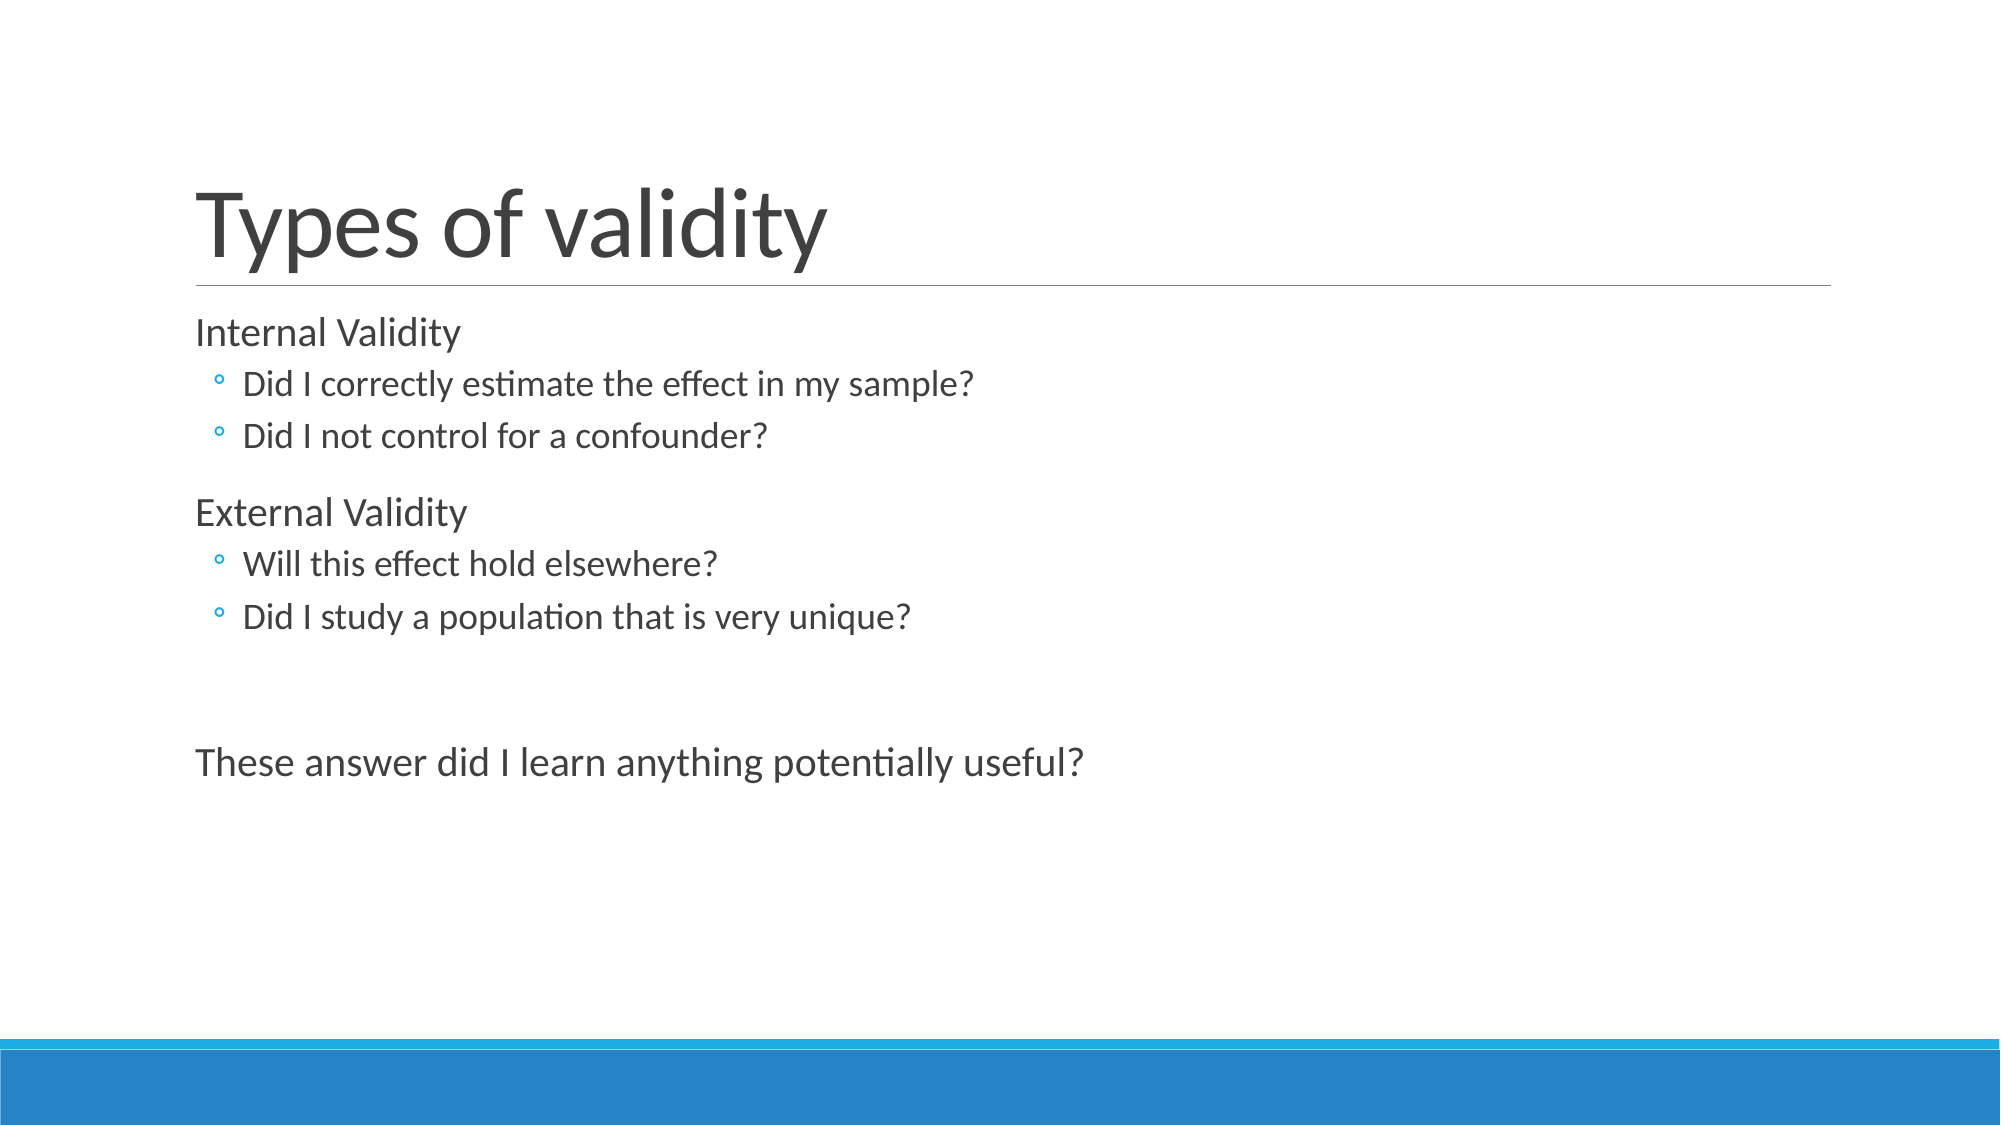

# Types of validity
Internal Validity
Did I correctly estimate the effect in my sample?
Did I not control for a confounder?
External Validity
Will this effect hold elsewhere?
Did I study a population that is very unique?

These answer did I learn anything potentially useful?